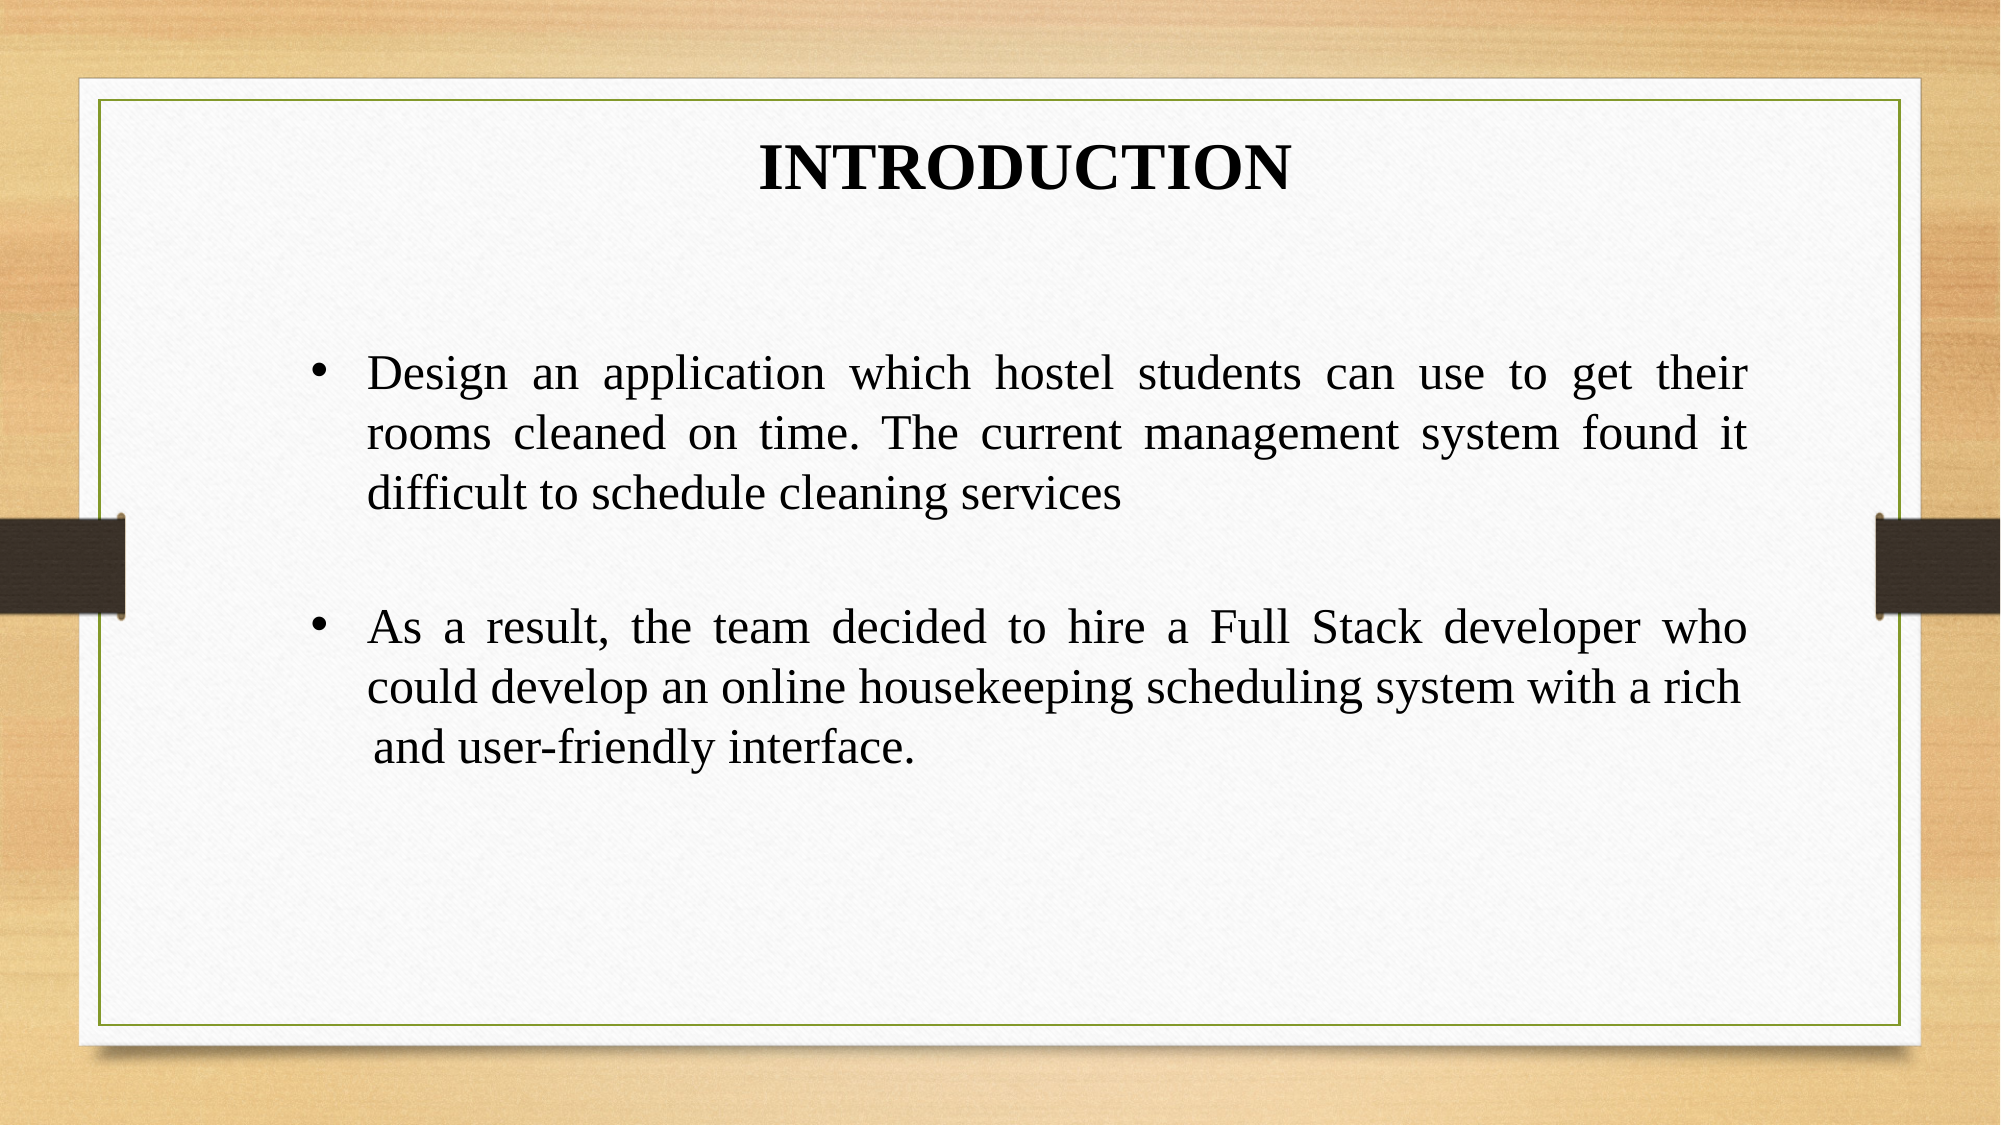

INTRODUCTION​
Design an application which hostel students can use to get their rooms cleaned on time. The current management system found it difficult to schedule cleaning services

As a result, the team decided to hire a Full Stack developer who could develop an online housekeeping scheduling system with a rich
     and user-friendly interface.